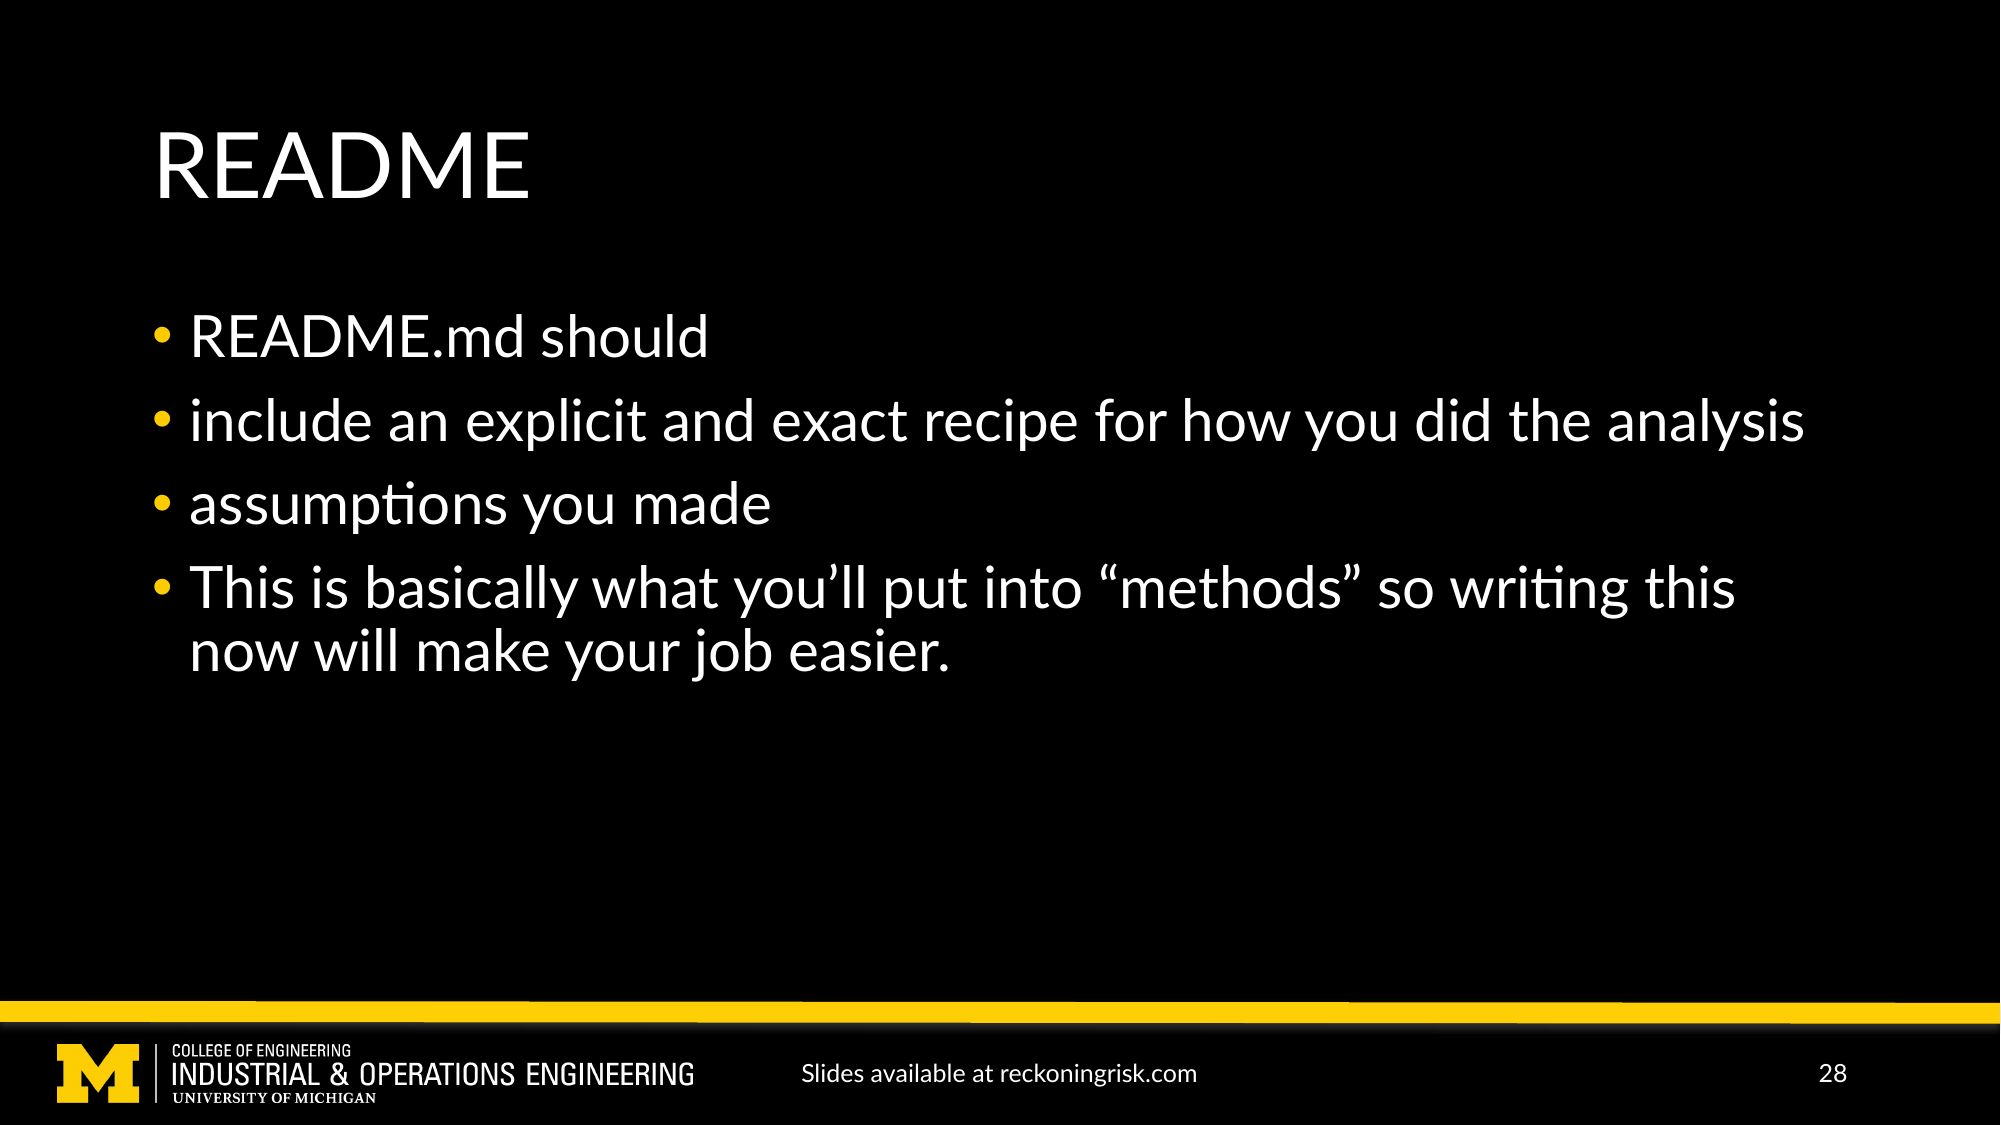

# README
README.md should
include an explicit and exact recipe for how you did the analysis
assumptions you made
This is basically what you’ll put into “methods” so writing this now will make your job easier.
Slides available at reckoningrisk.com
28